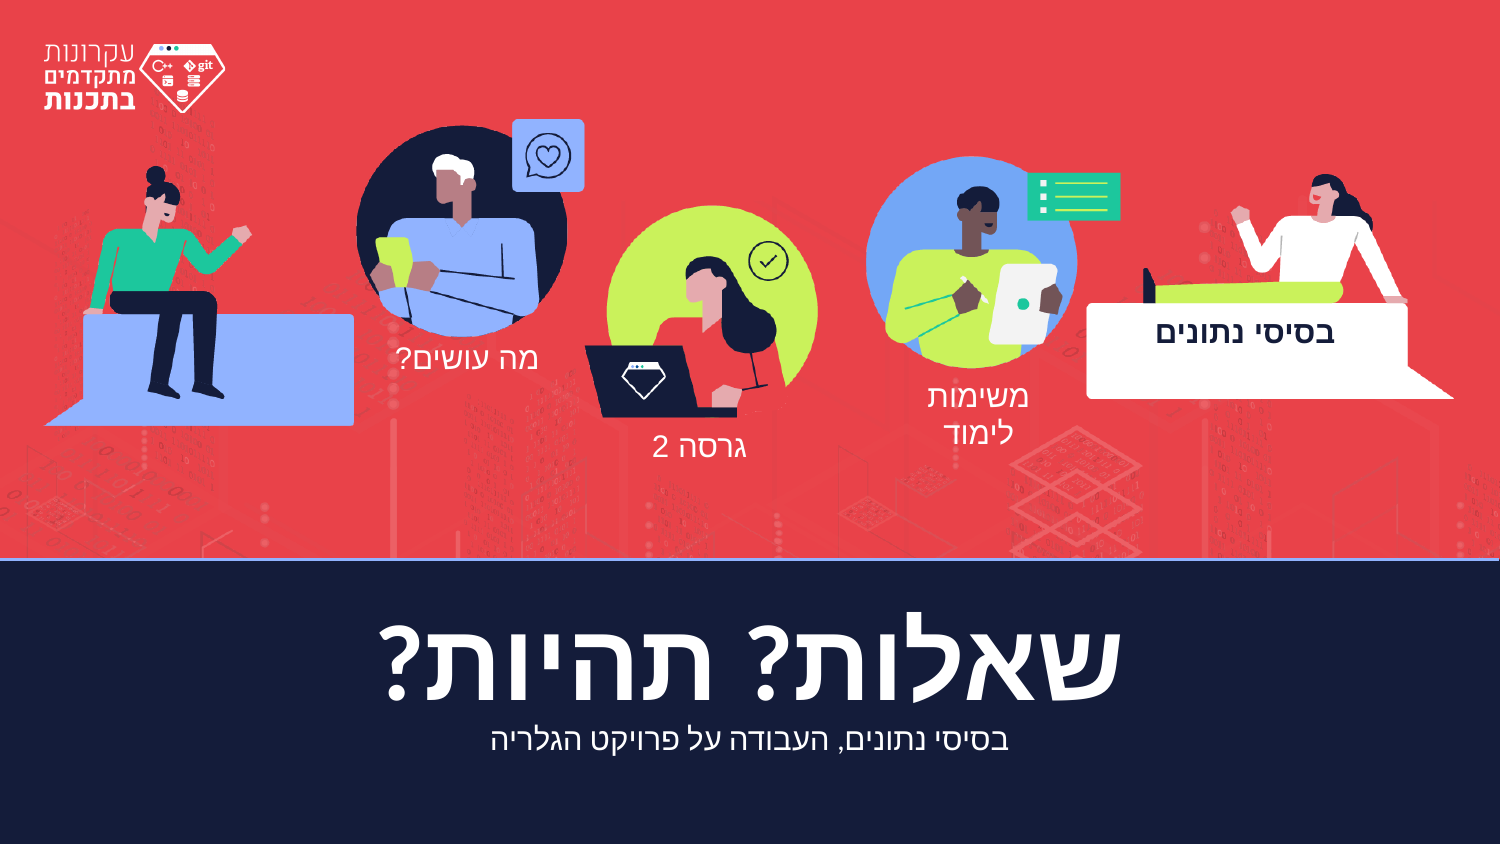

בסיסי נתונים
מה עושים?
משימות לימוד
גרסה 2
# שאלות? תהיות?
בסיסי נתונים, העבודה על פרויקט הגלריה